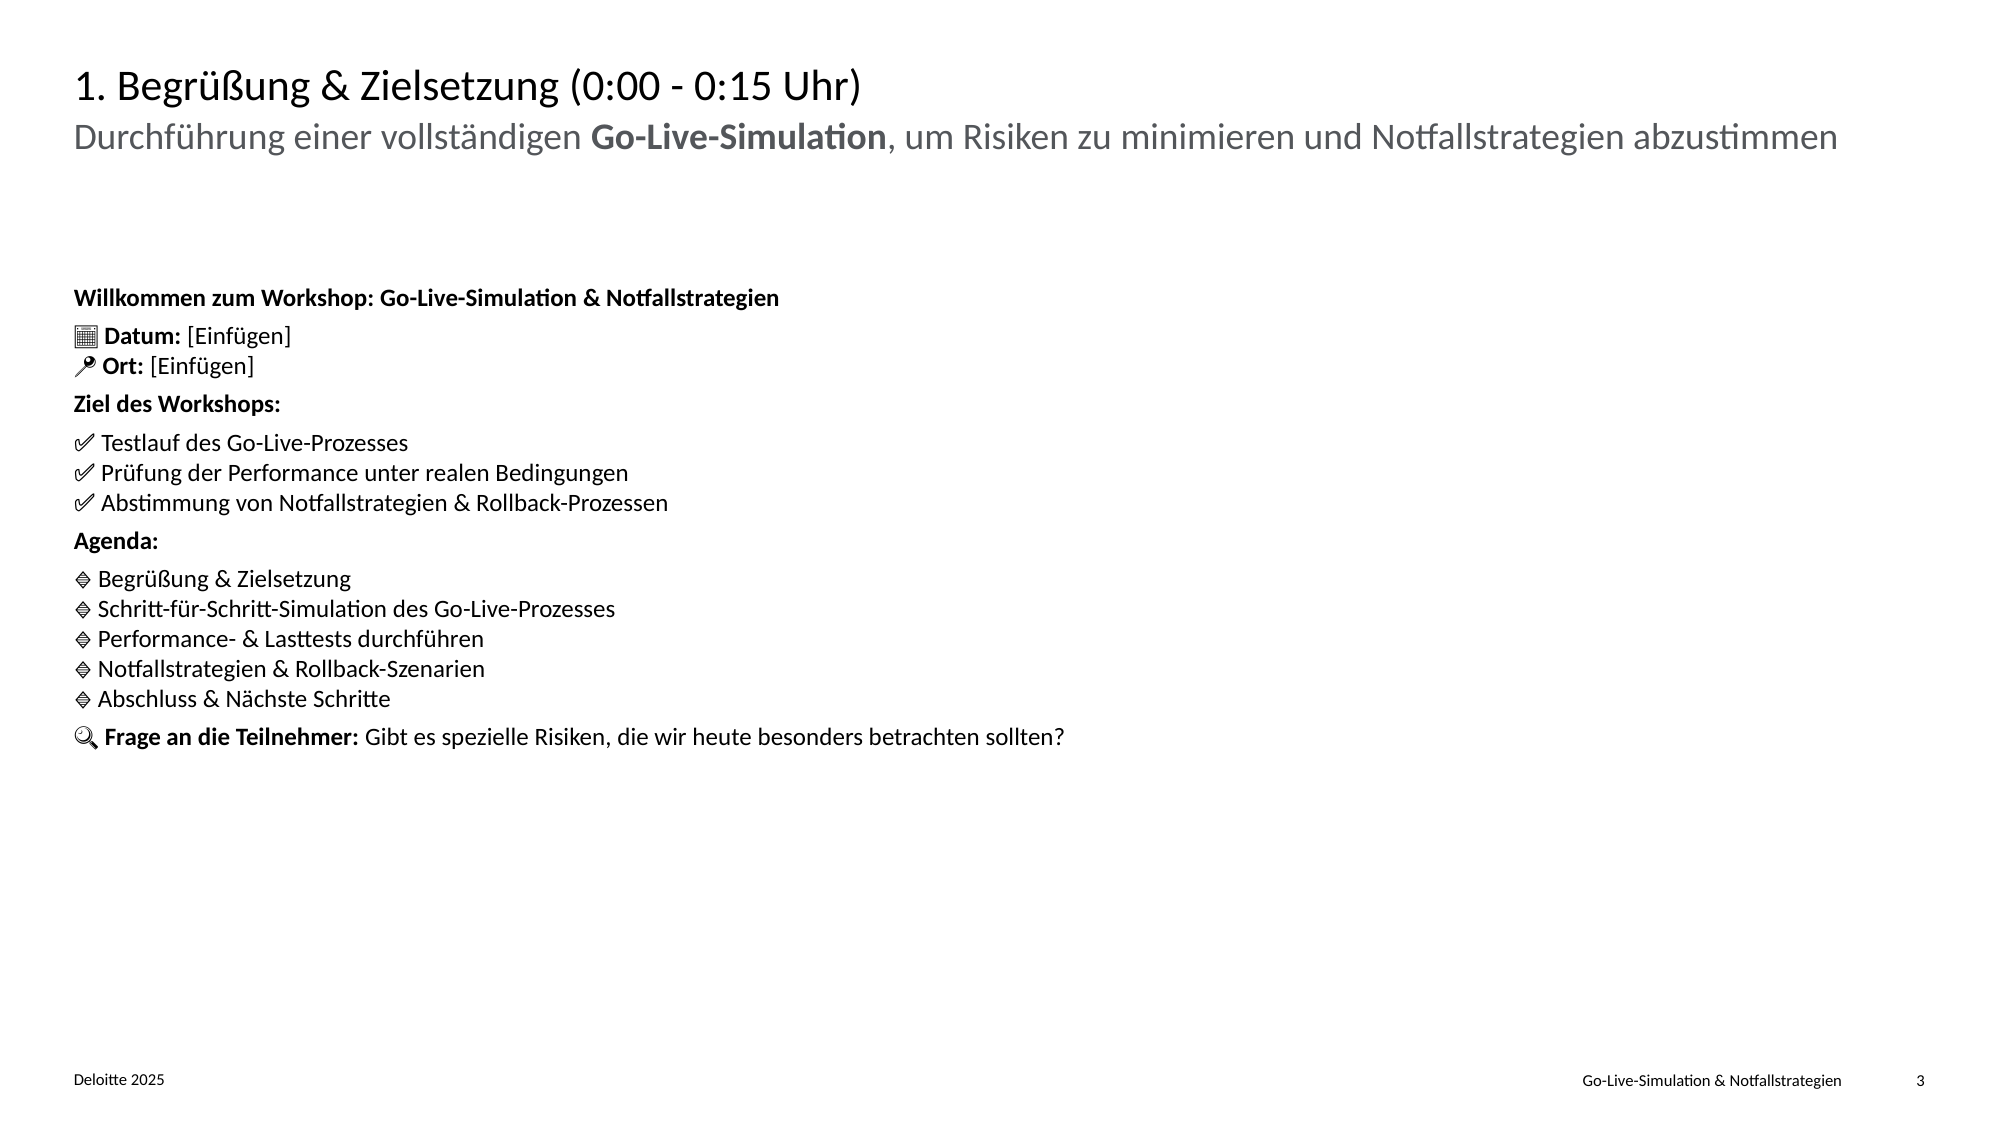

# 1. Begrüßung & Zielsetzung (0:00 - 0:15 Uhr)
Durchführung einer vollständigen Go-Live-Simulation, um Risiken zu minimieren und Notfallstrategien abzustimmen
Willkommen zum Workshop: Go-Live-Simulation & Notfallstrategien
📅 Datum: [Einfügen]
📍 Ort: [Einfügen]
Ziel des Workshops:
✅ Testlauf des Go-Live-Prozesses
✅ Prüfung der Performance unter realen Bedingungen
✅ Abstimmung von Notfallstrategien & Rollback-Prozessen
Agenda:
🔹 Begrüßung & Zielsetzung
🔹 Schritt-für-Schritt-Simulation des Go-Live-Prozesses
🔹 Performance- & Lasttests durchführen
🔹 Notfallstrategien & Rollback-Szenarien
🔹 Abschluss & Nächste Schritte
🔍 Frage an die Teilnehmer: Gibt es spezielle Risiken, die wir heute besonders betrachten sollten?